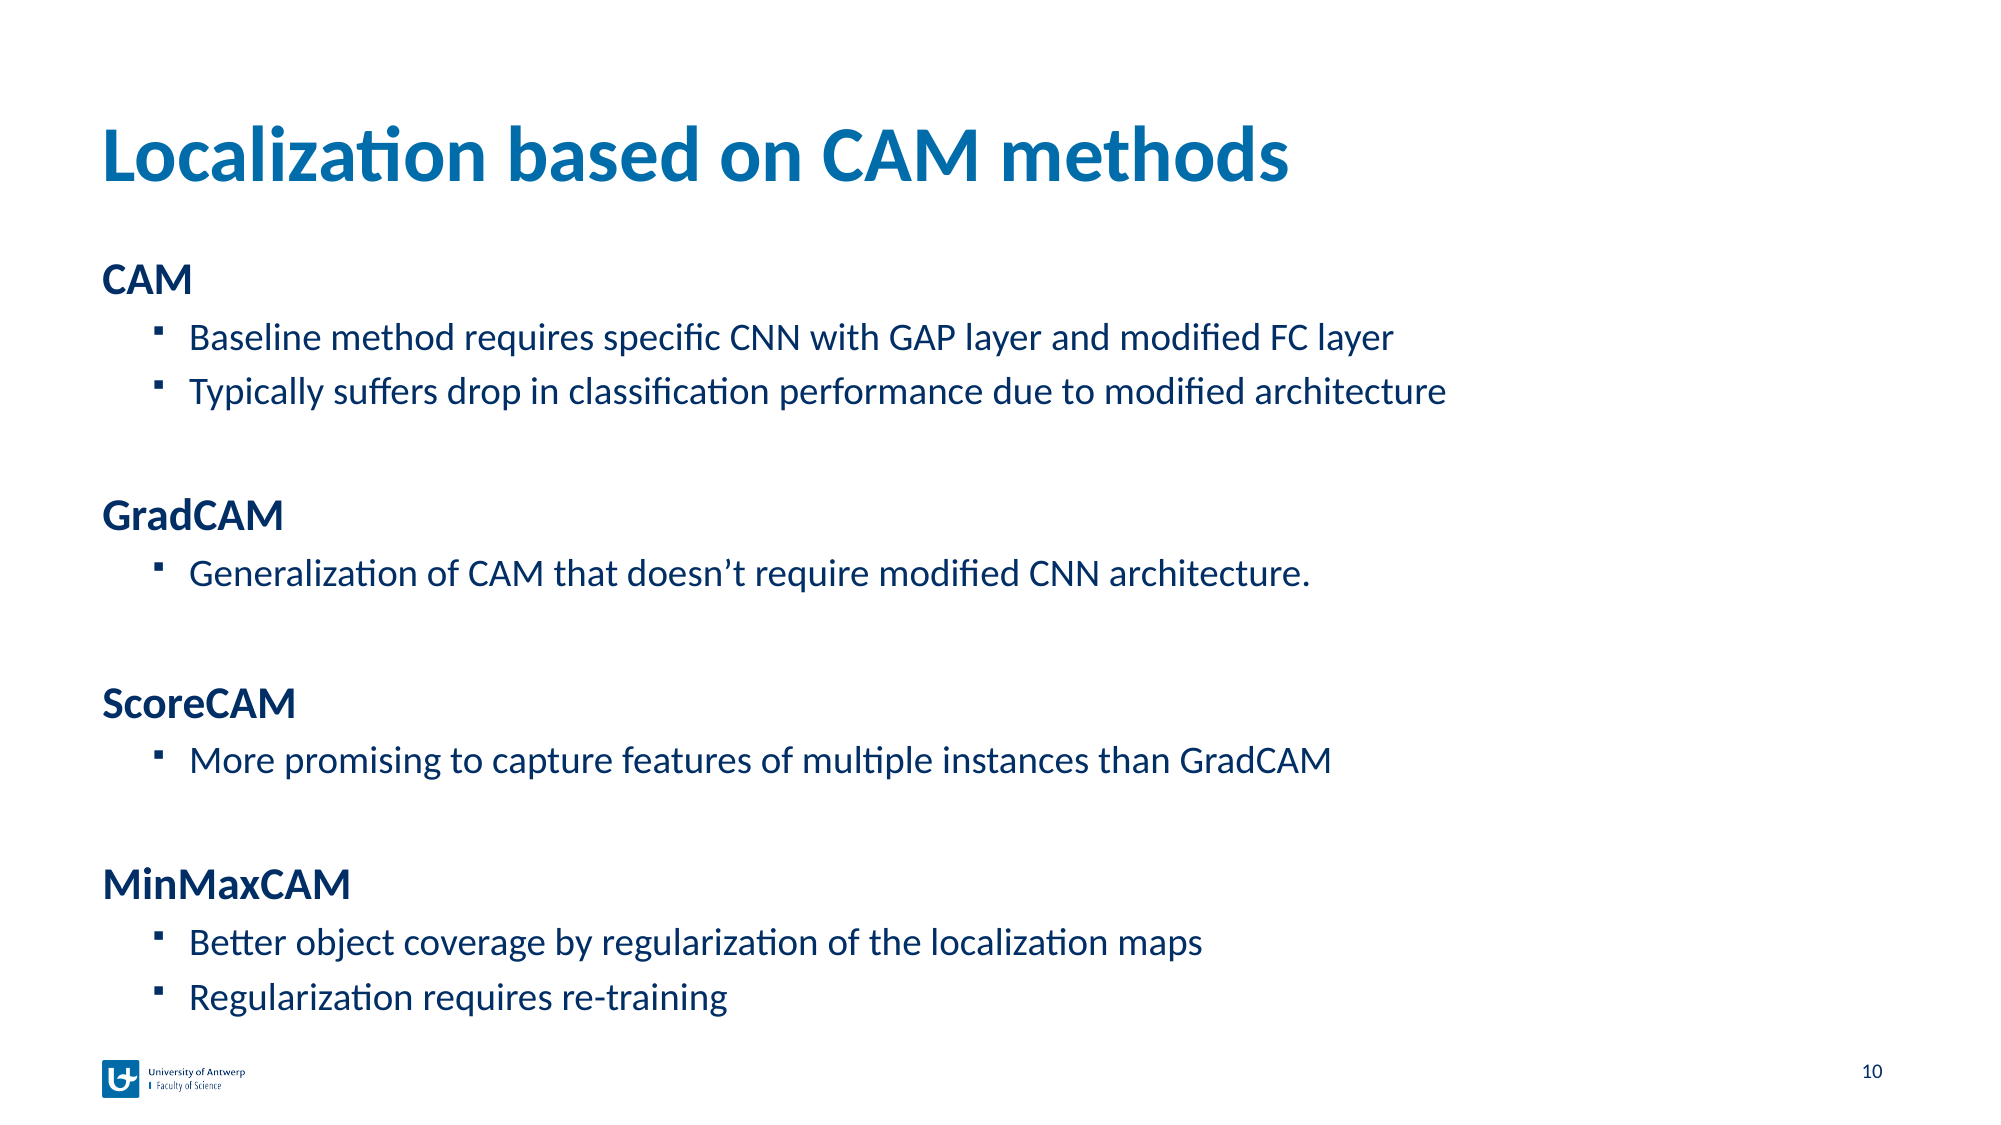

# Localization based on CAM methods
CAM
Baseline method requires specific CNN with GAP layer and modified FC layer
Typically suffers drop in classification performance due to modified architecture

GradCAM
Generalization of CAM that doesn’t require modified CNN architecture.

ScoreCAM
More promising to capture features of multiple instances than GradCAM

MinMaxCAM
Better object coverage by regularization of the localization maps
Regularization requires re-training

10